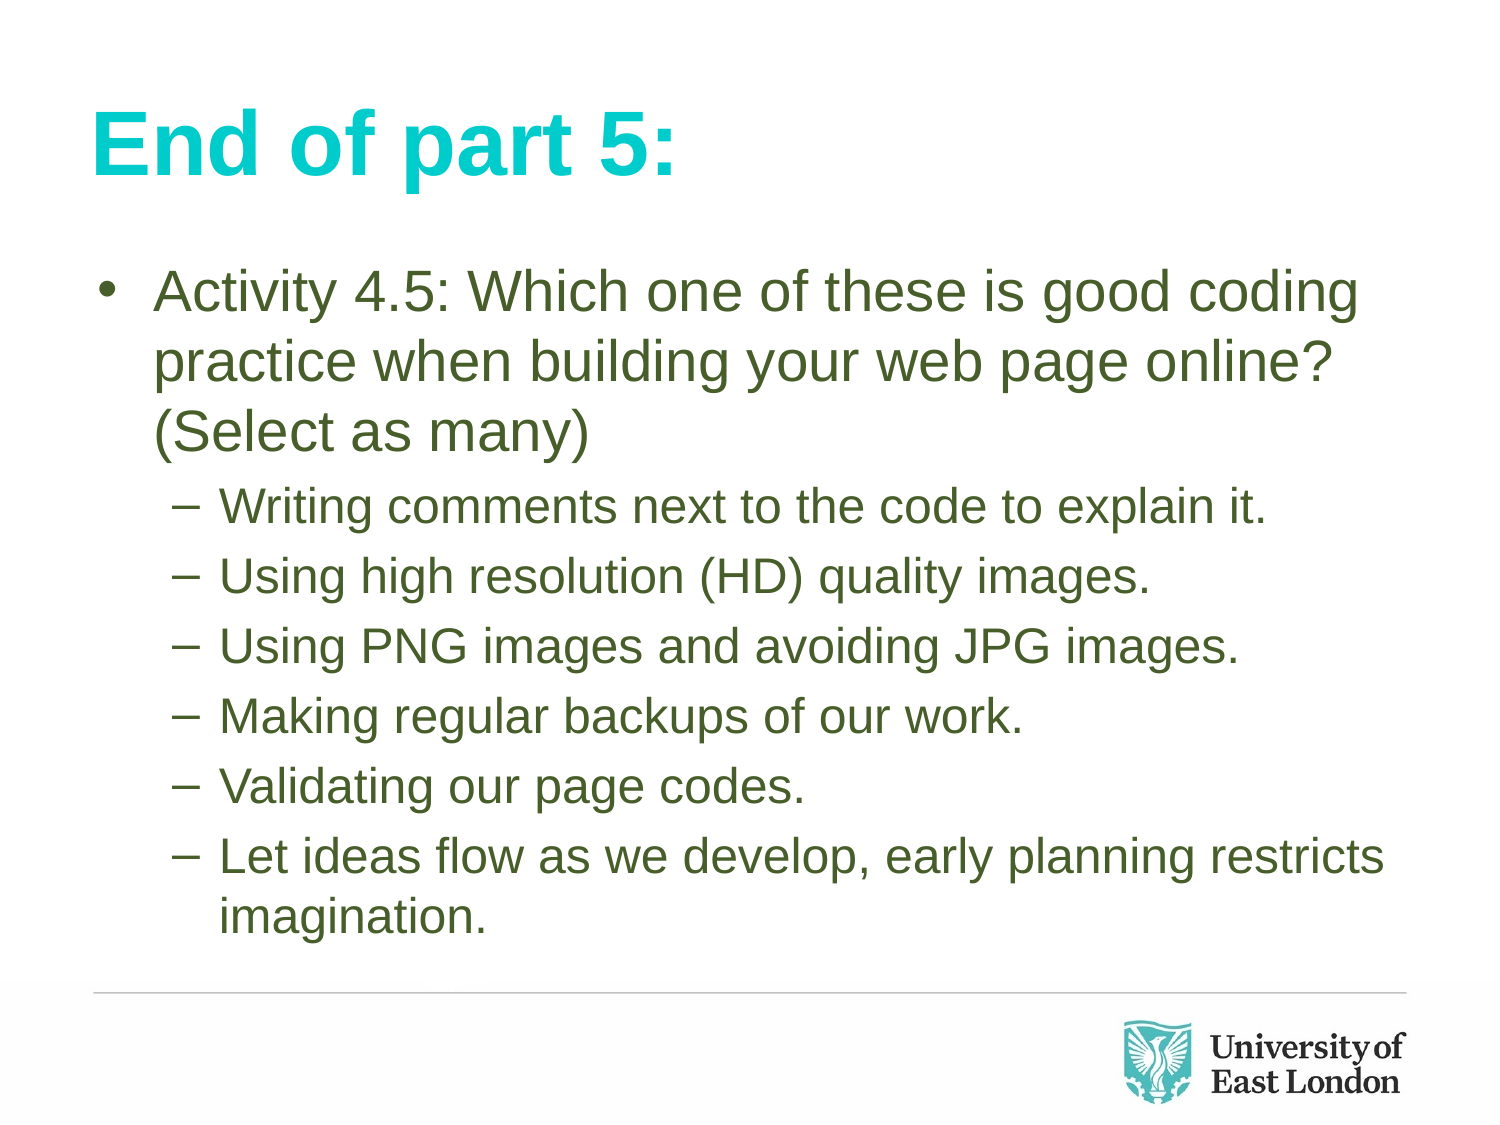

# End of part 5:
Activity 4.5: Which one of these is good coding practice when building your web page online? (Select as many)
Writing comments next to the code to explain it.
Using high resolution (HD) quality images.
Using PNG images and avoiding JPG images.
Making regular backups of our work.
Validating our page codes.
Let ideas flow as we develop, early planning restricts imagination.